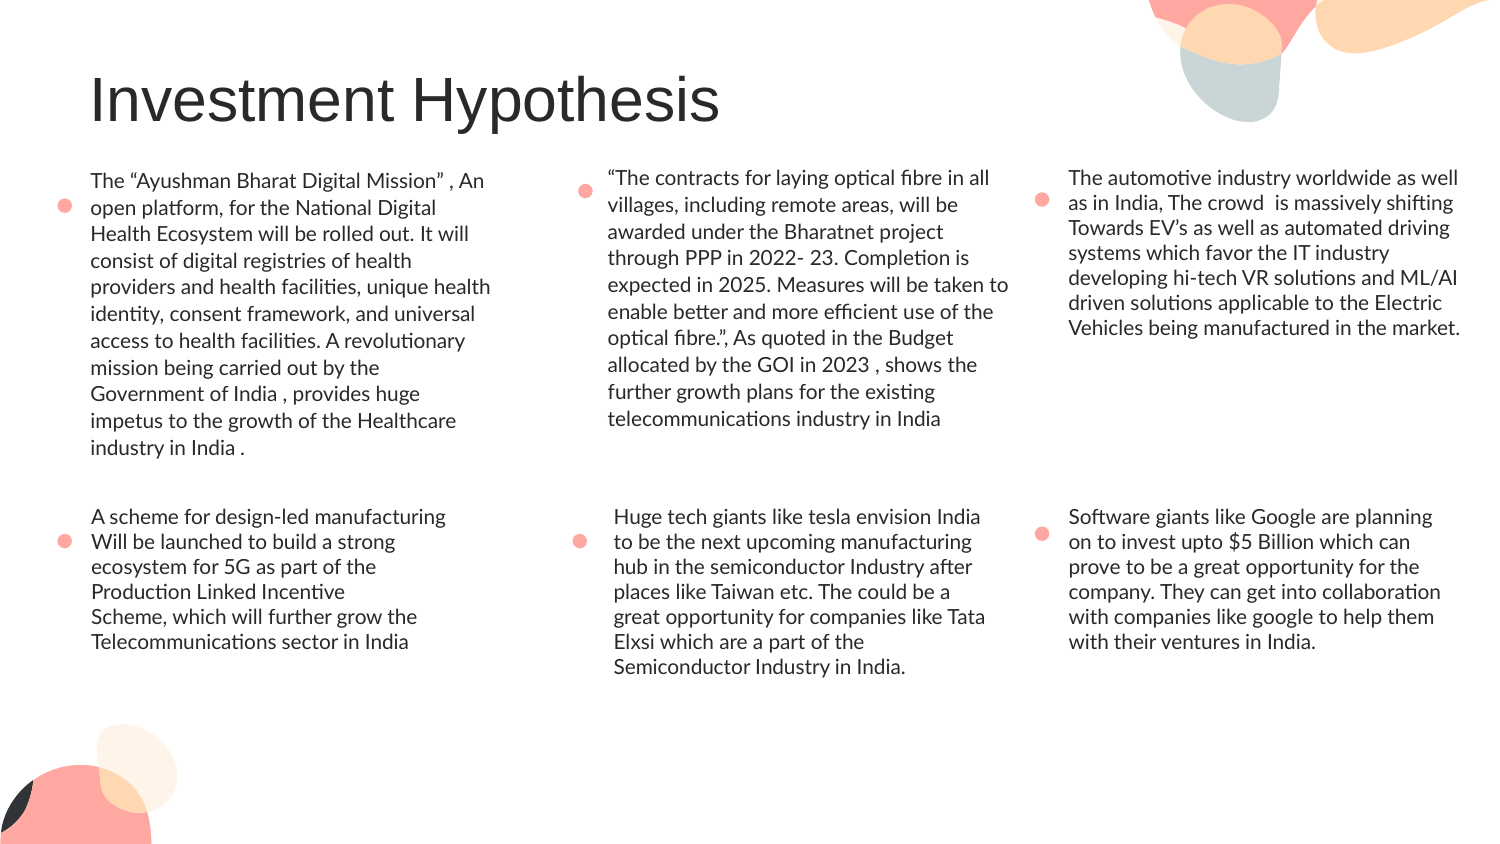

# Investment Hypothesis
“The contracts for laying optical fibre in all villages, including remote areas, will be awarded under the Bharatnet project through PPP in 2022- 23. Completion is expected in 2025. Measures will be taken to enable better and more efficient use of the optical fibre.”, As quoted in the Budget allocated by the GOI in 2023 , shows the further growth plans for the existing telecommunications industry in India

The automotive industry worldwide as well
as in India, The crowd  is massively shifting
Towards EV’s as well as automated driving
systems which favor the IT industry
developing hi-tech VR solutions and ML/AI
driven solutions applicable to the Electric
Vehicles being manufactured in the market.

The “Ayushman Bharat Digital Mission” , An open platform, for the National Digital Health Ecosystem will be rolled out. It will consist of digital registries of health providers and health facilities, unique health identity, consent framework, and universal access to health facilities. A revolutionary mission being carried out by the Government of India , provides huge impetus to the growth of the Healthcare industry in India .

Huge tech giants like tesla envision India
to be the next upcoming manufacturing
hub in the semiconductor Industry after
places like Taiwan etc. The could be a
great opportunity for companies like Tata
Elxsi which are a part of the
Semiconductor Industry in India.

Software giants like Google are planning
on to invest upto $5 Billion which can
prove to be a great opportunity for the
company. They can get into collaboration
with companies like google to help them
with their ventures in India.

A scheme for design-led manufacturing
Will be launched to build a strong
ecosystem for 5G as part of the
Production Linked Incentive
Scheme, which will further grow the
Telecommunications sector in India